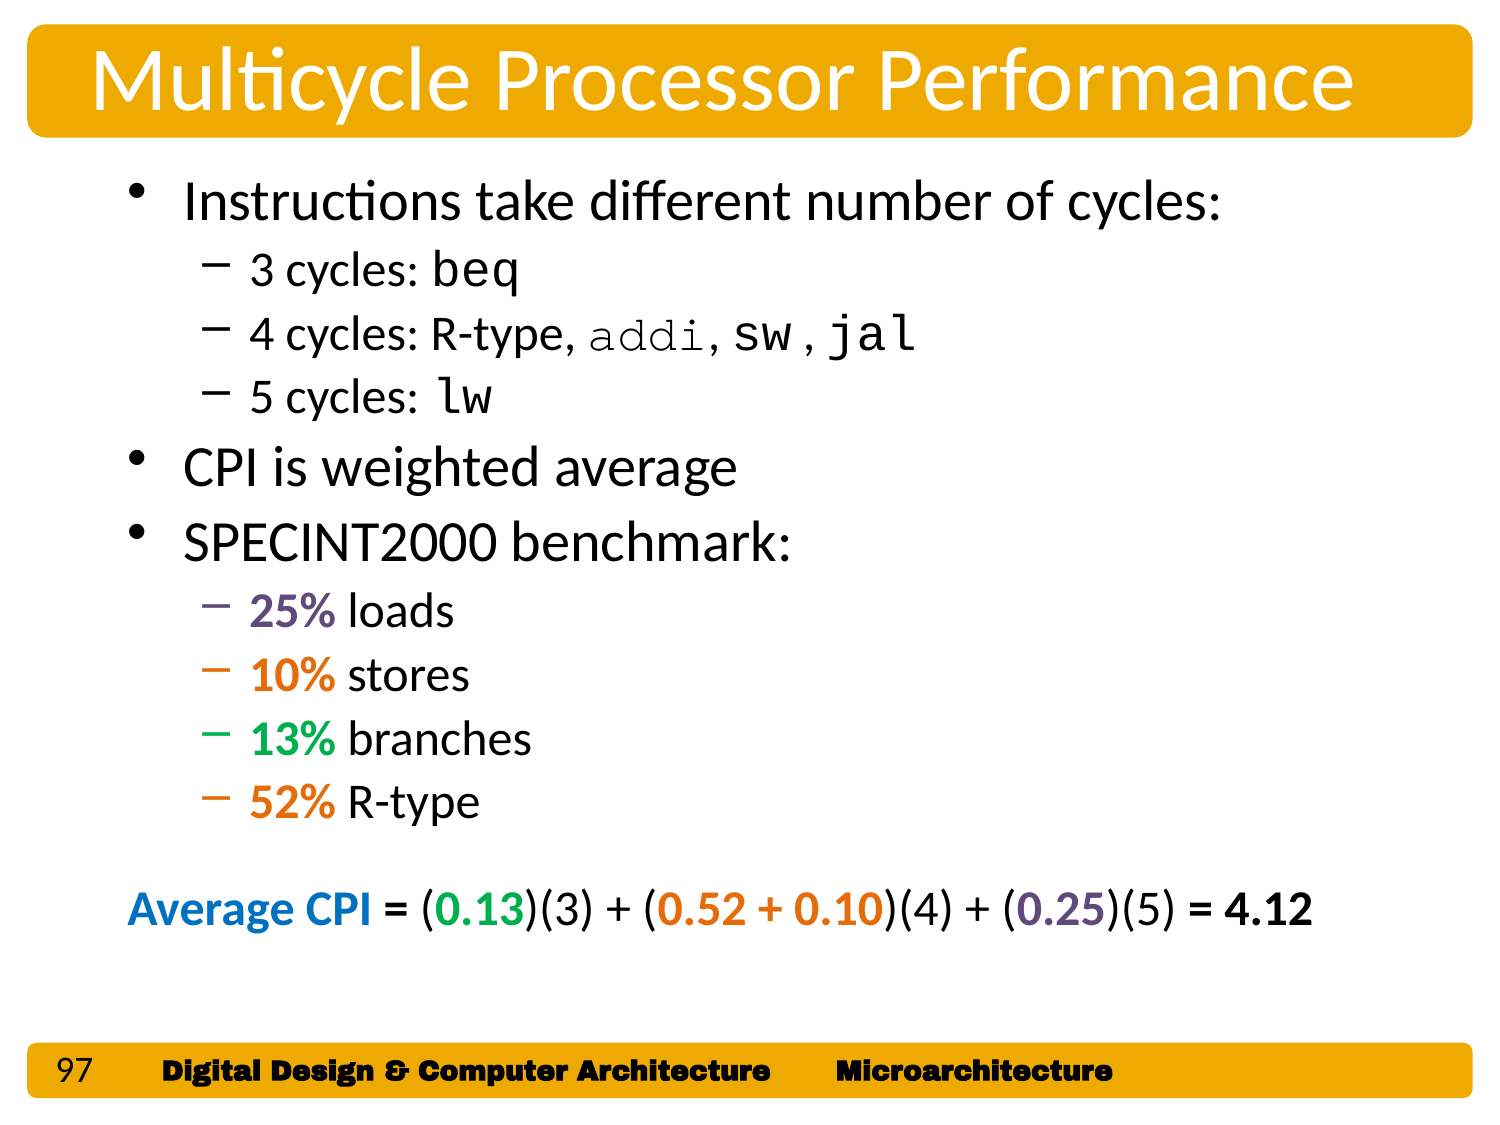

Multicycle Processor Performance
Instructions take different number of cycles:
3 cycles: beq
4 cycles: R-type, addi, sw , jal
5 cycles: lw
CPI is weighted average
SPECINT2000 benchmark:
25% loads
10% stores
13% branches
52% R-type

Average CPI = (0.13)(3) + (0.52 + 0.10)(4) + (0.25)(5) = 4.12
97